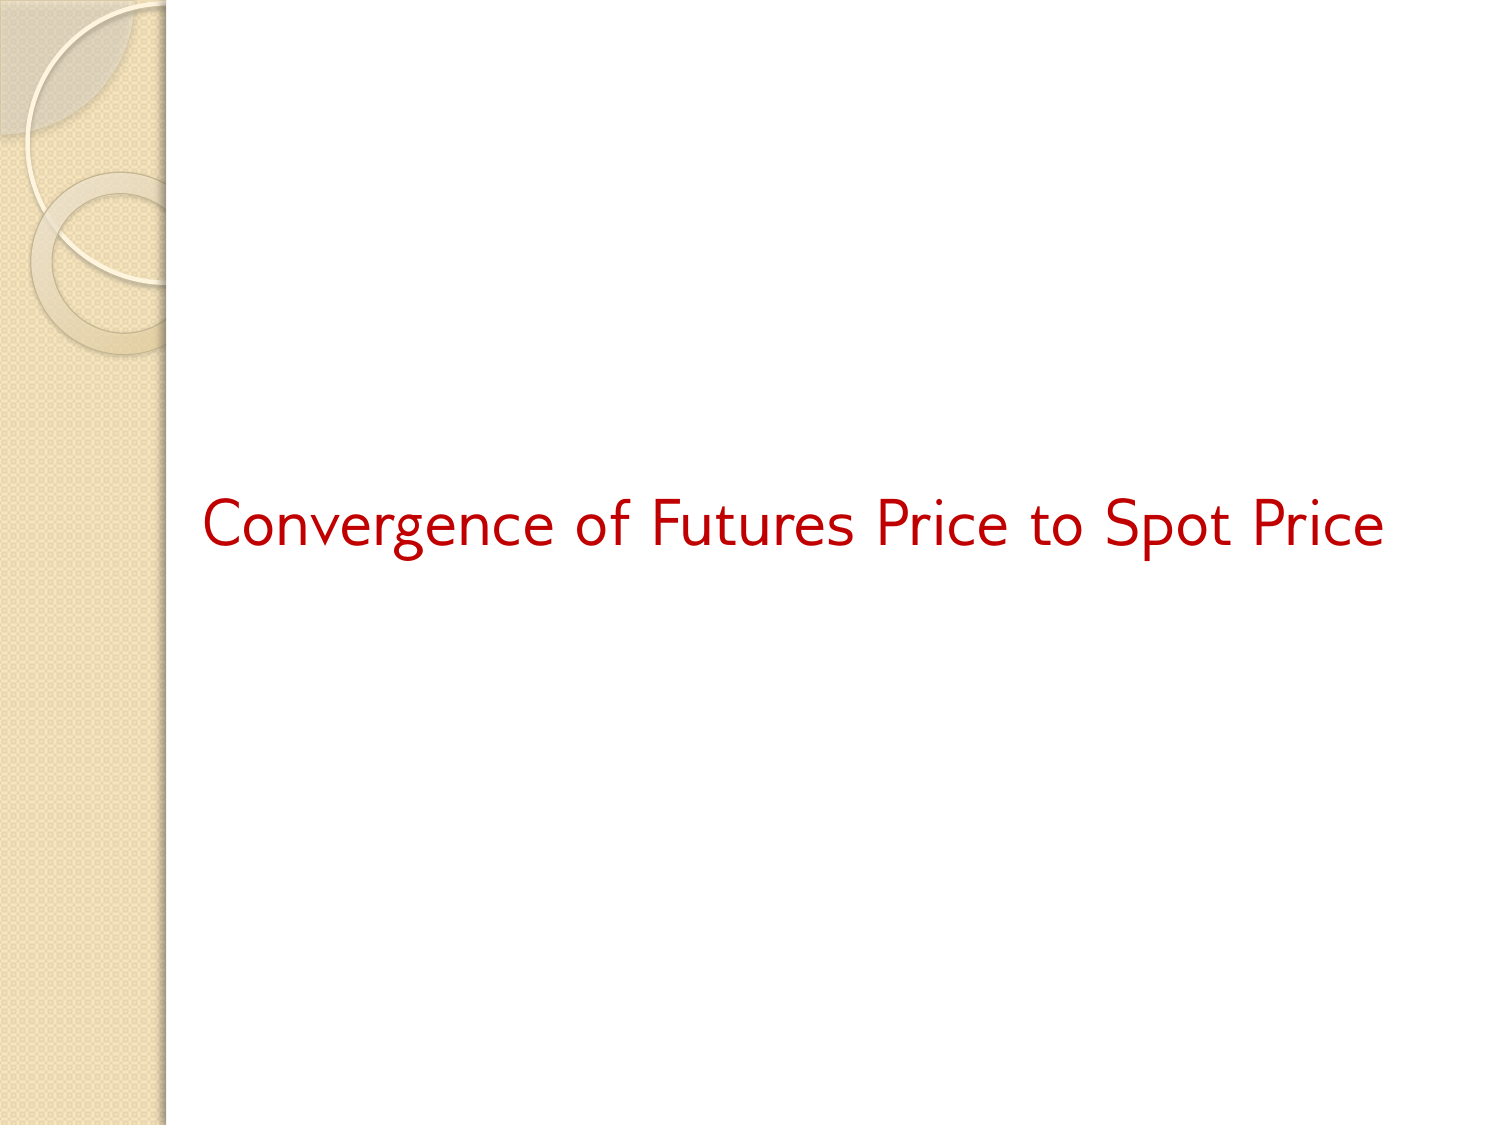

# Convergence of Futures Price to Spot Price